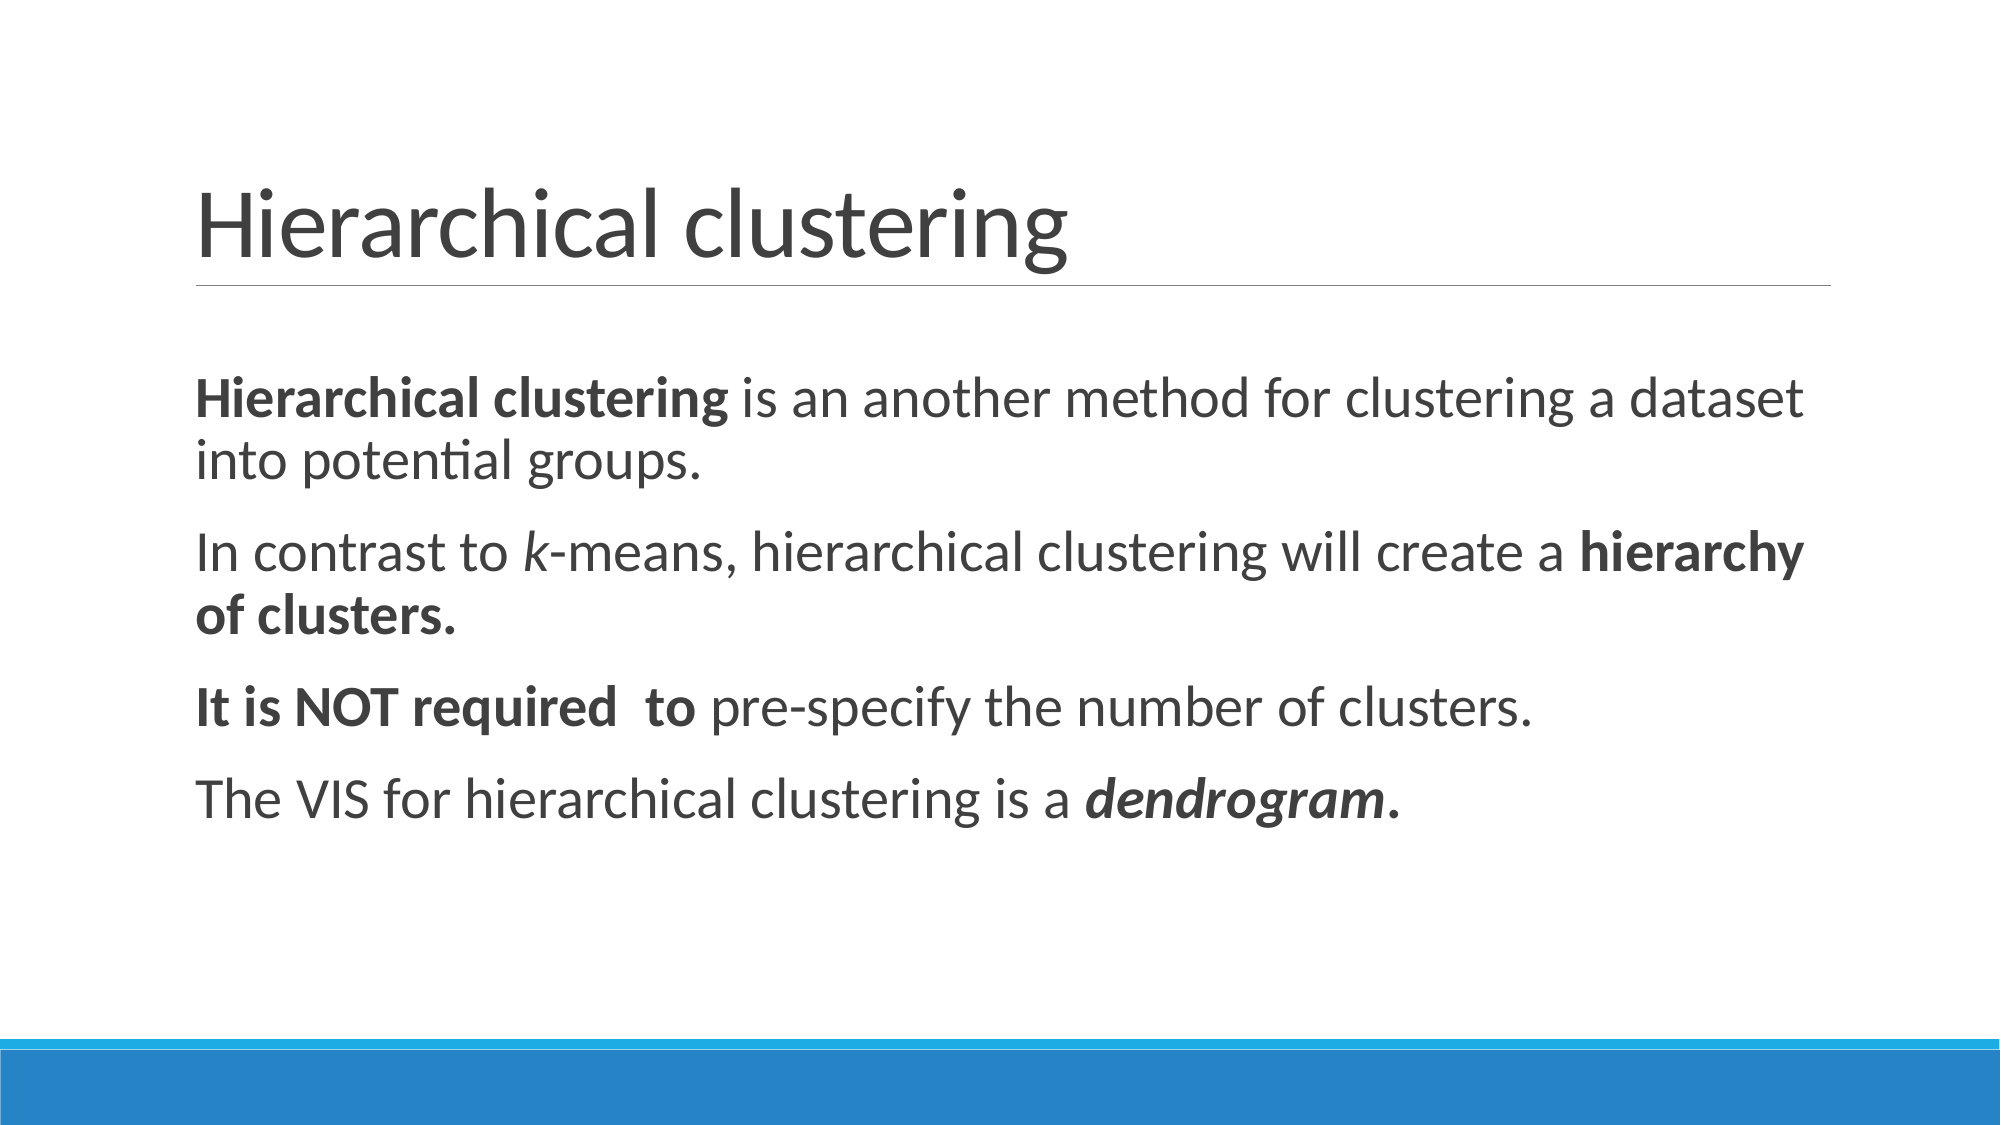

# Hierarchical clustering
Hierarchical clustering is an another method for clustering a dataset into potential groups.
In contrast to k-means, hierarchical clustering will create a hierarchy of clusters.
It is NOT required  to pre-specify the number of clusters.
The VIS for hierarchical clustering is a dendrogram.